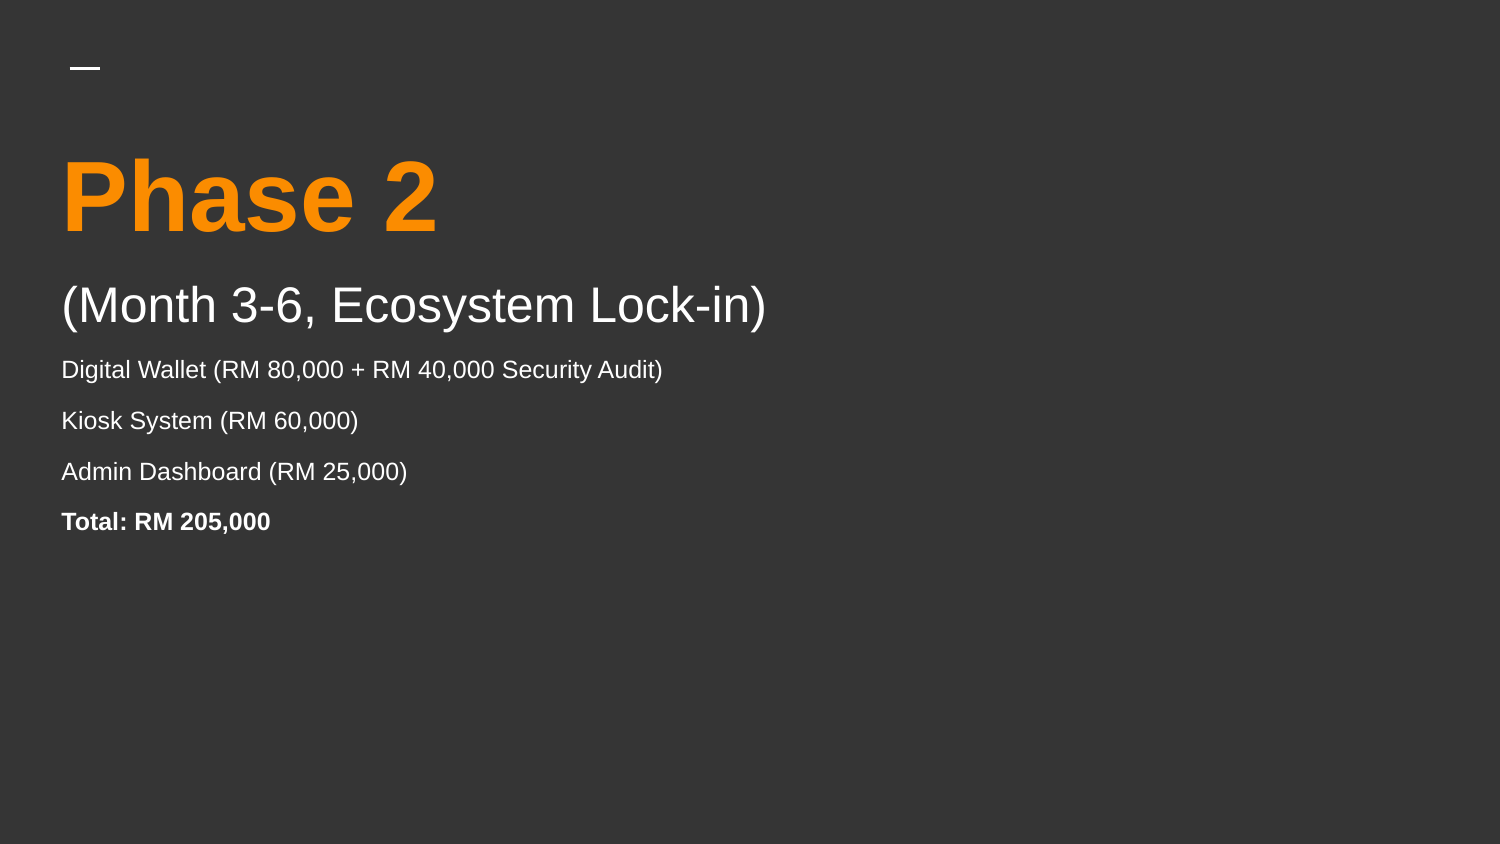

# Phase 2
(Month 3-6, Ecosystem Lock-in)
Digital Wallet (RM 80,000 + RM 40,000 Security Audit)
Kiosk System (RM 60,000)
Admin Dashboard (RM 25,000)
Total: RM 205,000